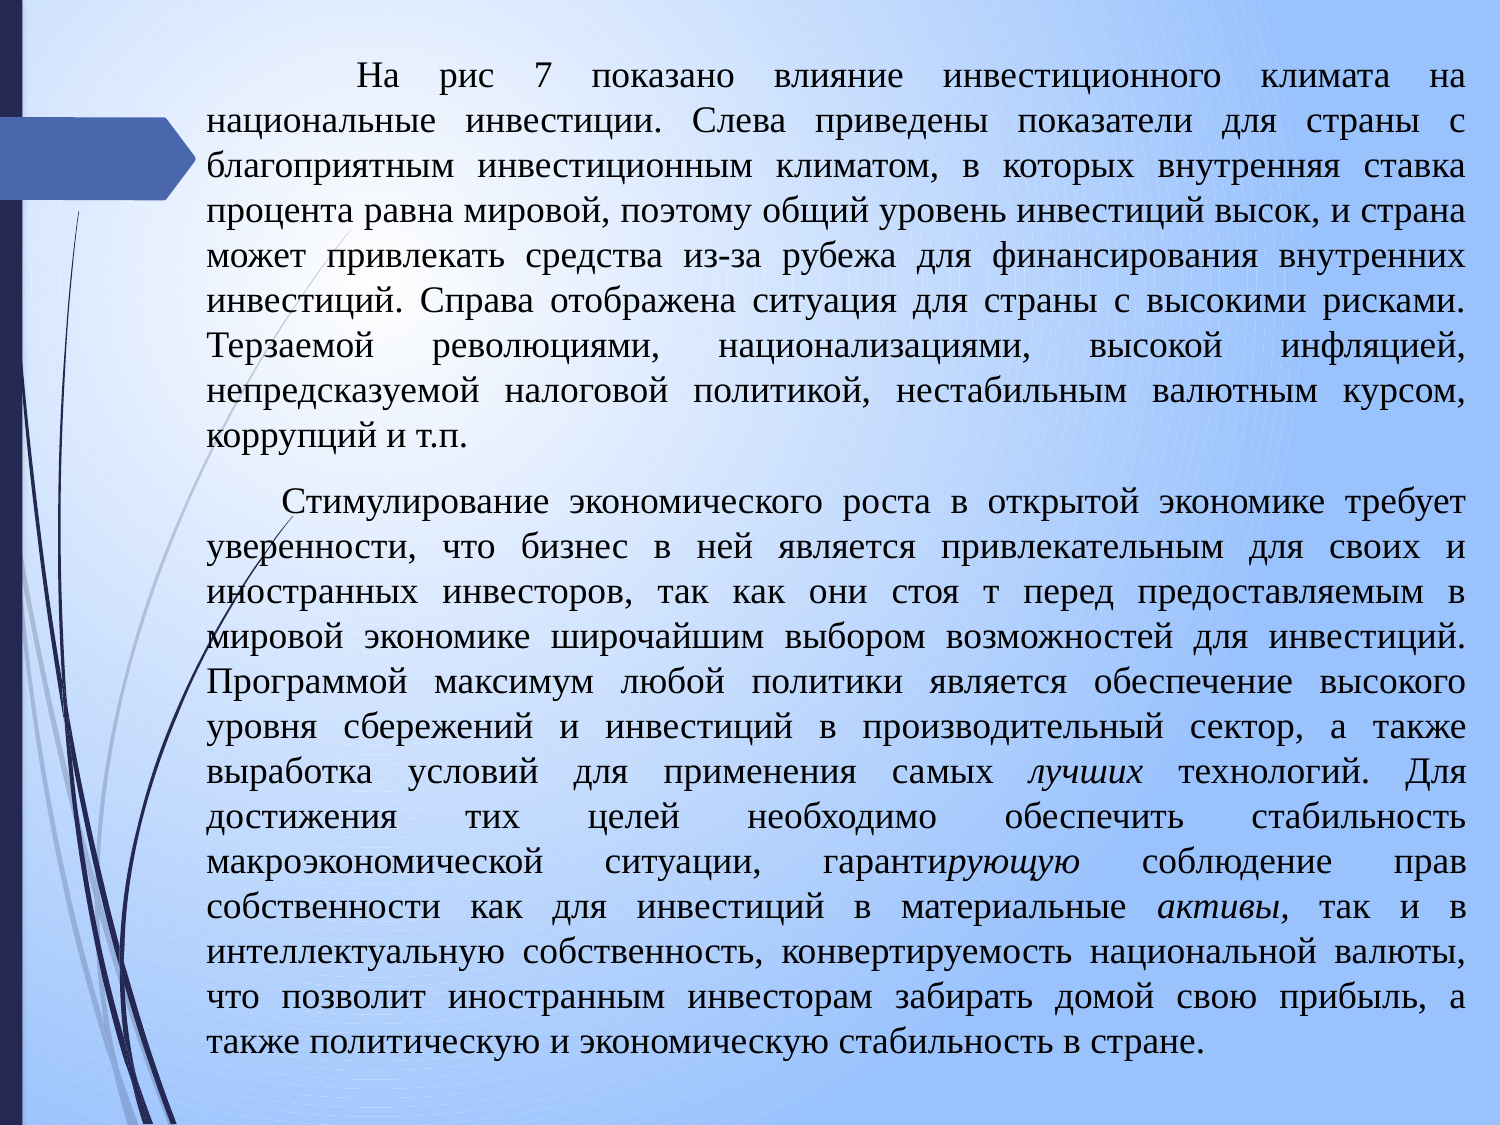

На рис 7 показано влияние инвестиционного климата на национальные инвестиции. Слева приведены показатели для страны с благоприятным инвестиционным климатом, в которых внутренняя ставка процента равна мировой, поэтому общий уровень инвестиций высок, и страна может привлекать средства из-за рубежа для финансирования внутренних инвестиций. Справа отображена ситуация для страны с высокими рисками. Терзаемой революциями, национализациями, высокой инфляцией, непредсказуемой налоговой политикой, нестабильным валютным курсом, коррупций и т.п.
Стимулирование экономического роста в открытой экономике требует уверенности, что бизнес в ней является привлекательным для своих и иностранных инвесторов, так как они стоя т перед предоставляемым в мировой экономике широчайшим выбором возможностей для инвестиций. Программой максимум любой политики является обеспечение высокого уровня сбережений и инвестиций в произво­дительный сектор, а также выработка условий для применения са­мых лучших технологий. Для достижения тих целей необходимо обеспечить стабильность макроэкономической ситуации, гарантирующую соблюдение прав собственности как для инвестиций в материальные активы, так и в интеллектуальную собственность, конвертируемость национальной валюты, что позволит иностранным инвесторам забирать домой свою прибыль, а также политическую и экономическую стабильность в стране.